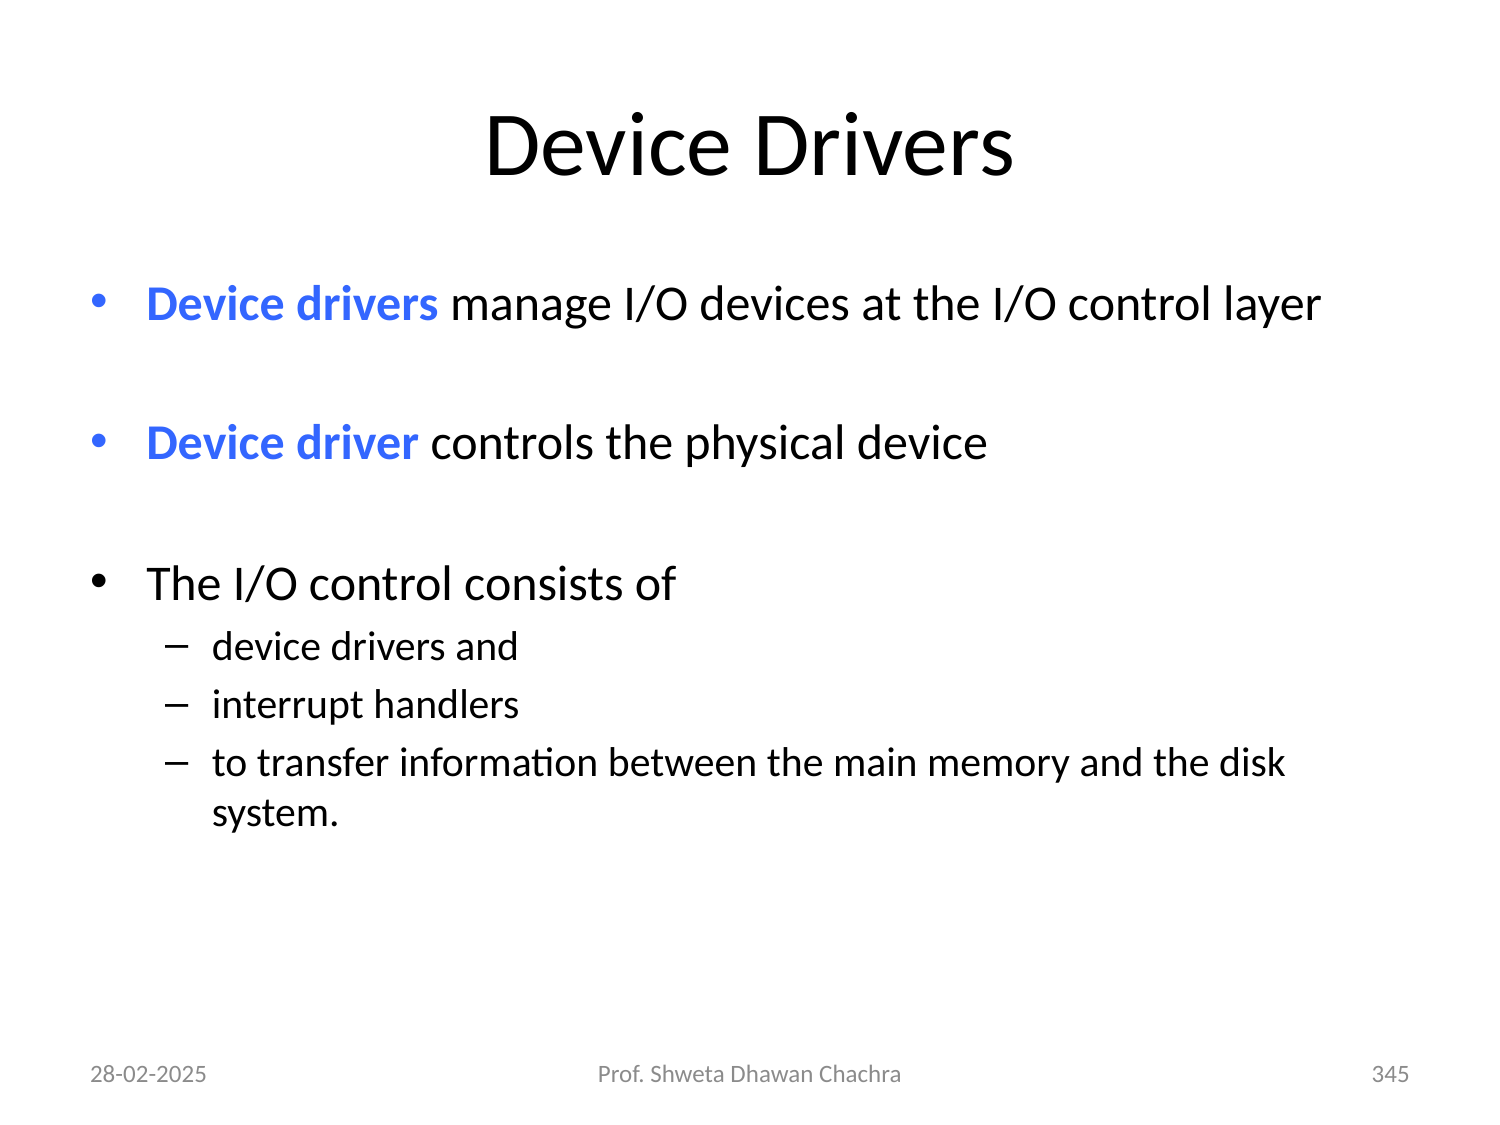

# Device Drivers
Device drivers manage I/O devices at the I/O control layer

Device driver controls the physical device

The I/O control consists of
device drivers and
interrupt handlers
to transfer information between the main memory and the disk system.

28-02-2025
Prof. Shweta Dhawan Chachra
345